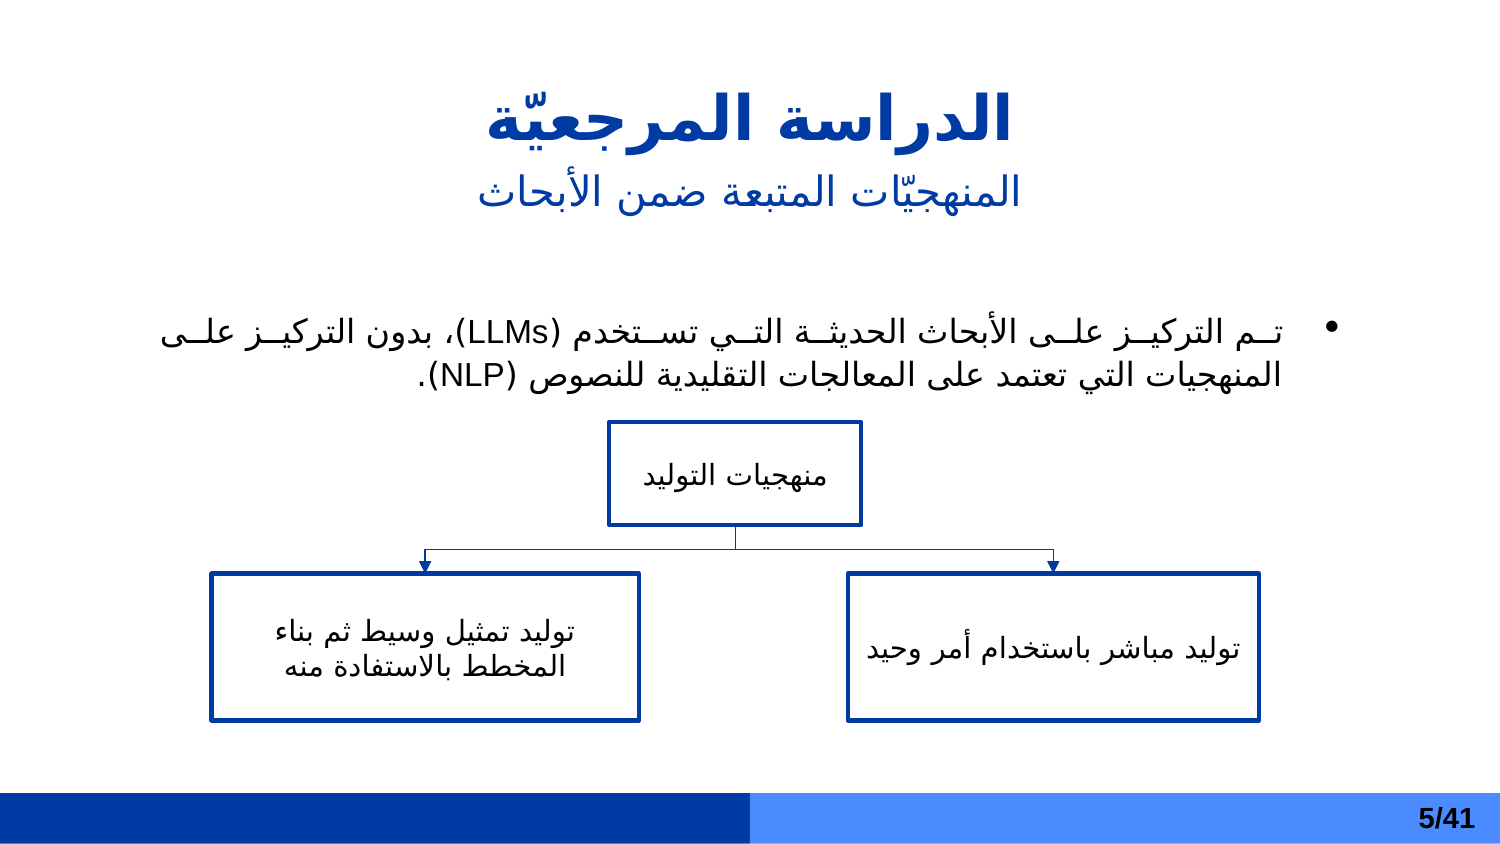

الدراسة المرجعيّة
المنهجيّات المتبعة ضمن الأبحاث
تم التركيز على الأبحاث الحديثة التي تستخدم (LLMs)، بدون التركيز على المنهجيات التي تعتمد على المعالجات التقليدية للنصوص (NLP).
منهجيات التوليد
توليد تمثيل وسيط ثم بناء المخطط بالاستفادة منه
توليد مباشر باستخدام أمر وحيد
5/41